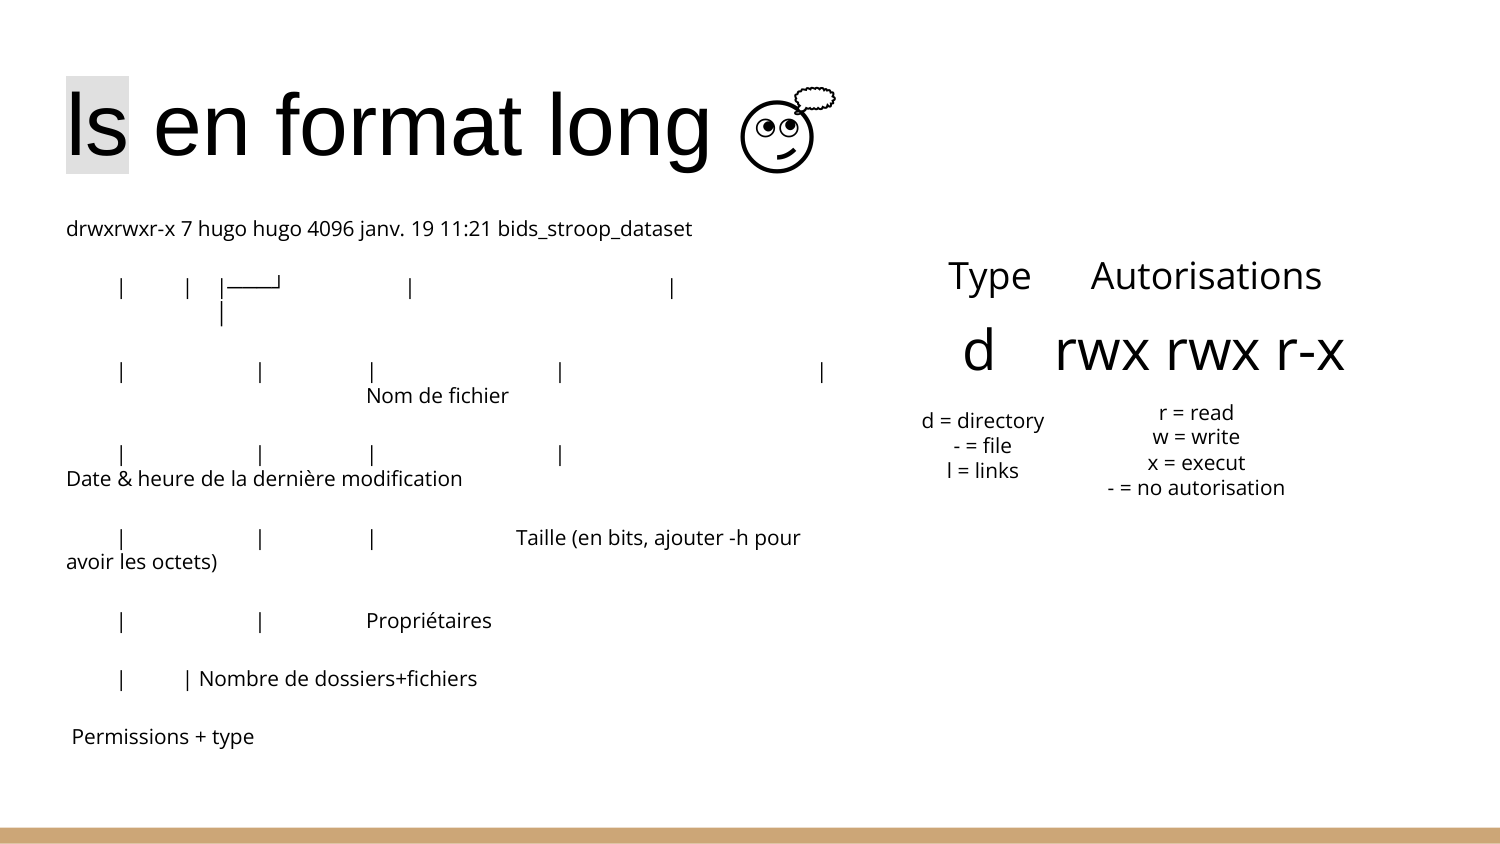

# ls en format long 🤔
drwxrwxr-x 7 hugo hugo 4096 janv. 19 11:21 bids_stroop_dataset
         |          |	|───┘	       |		|		│
         |	       | 	|	       |		|		Nom de fichier
         |	       |	|	       |		Date & heure de la dernière modification
         |	       |	|	Taille (en bits, ajouter -h pour avoir les octets)
         |	       |	Propriétaires
         |          | Nombre de dossiers+fichiers
 Permissions + type

Type
Autorisations
d    rwx rwx r-x
r = read
w = write
x = execut
- = no autorisation
d = directory
- = file
l = links